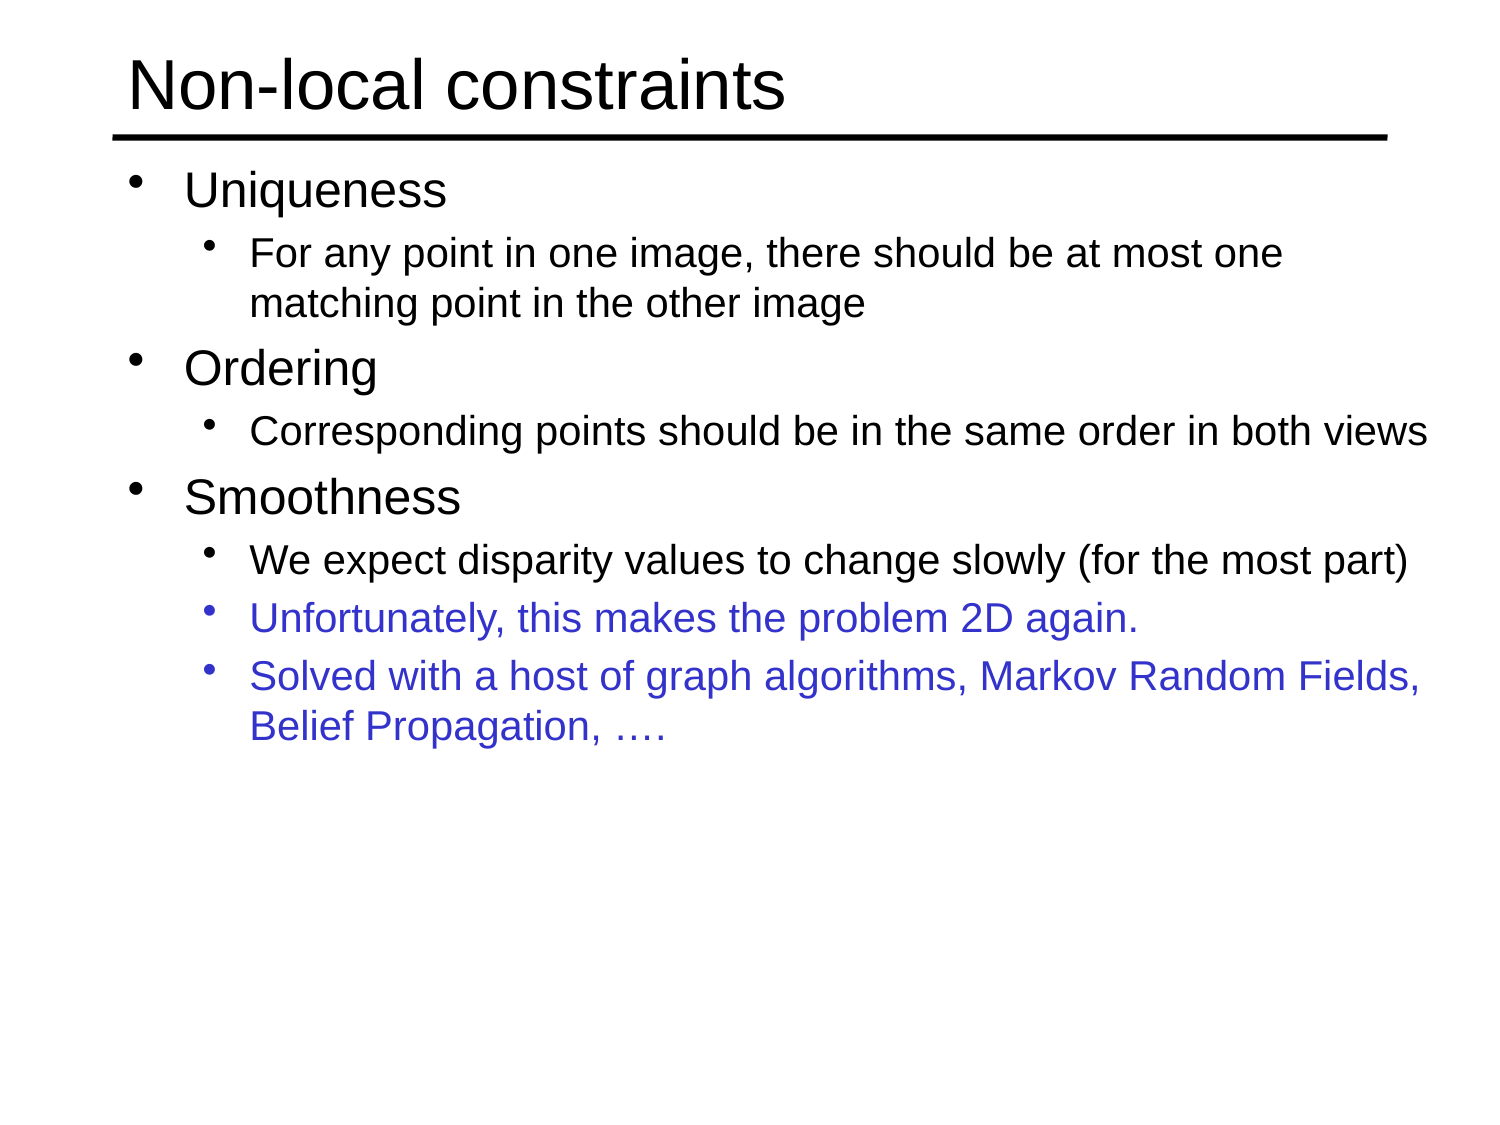

# Non-local constraints
Uniqueness
For any point in one image, there should be at most one matching point in the other image
Ordering
Corresponding points should be in the same order in both views
Smoothness
We expect disparity values to change slowly (for the most part)
Unfortunately, this makes the problem 2D again.
Solved with a host of graph algorithms, Markov Random Fields, Belief Propagation, ….